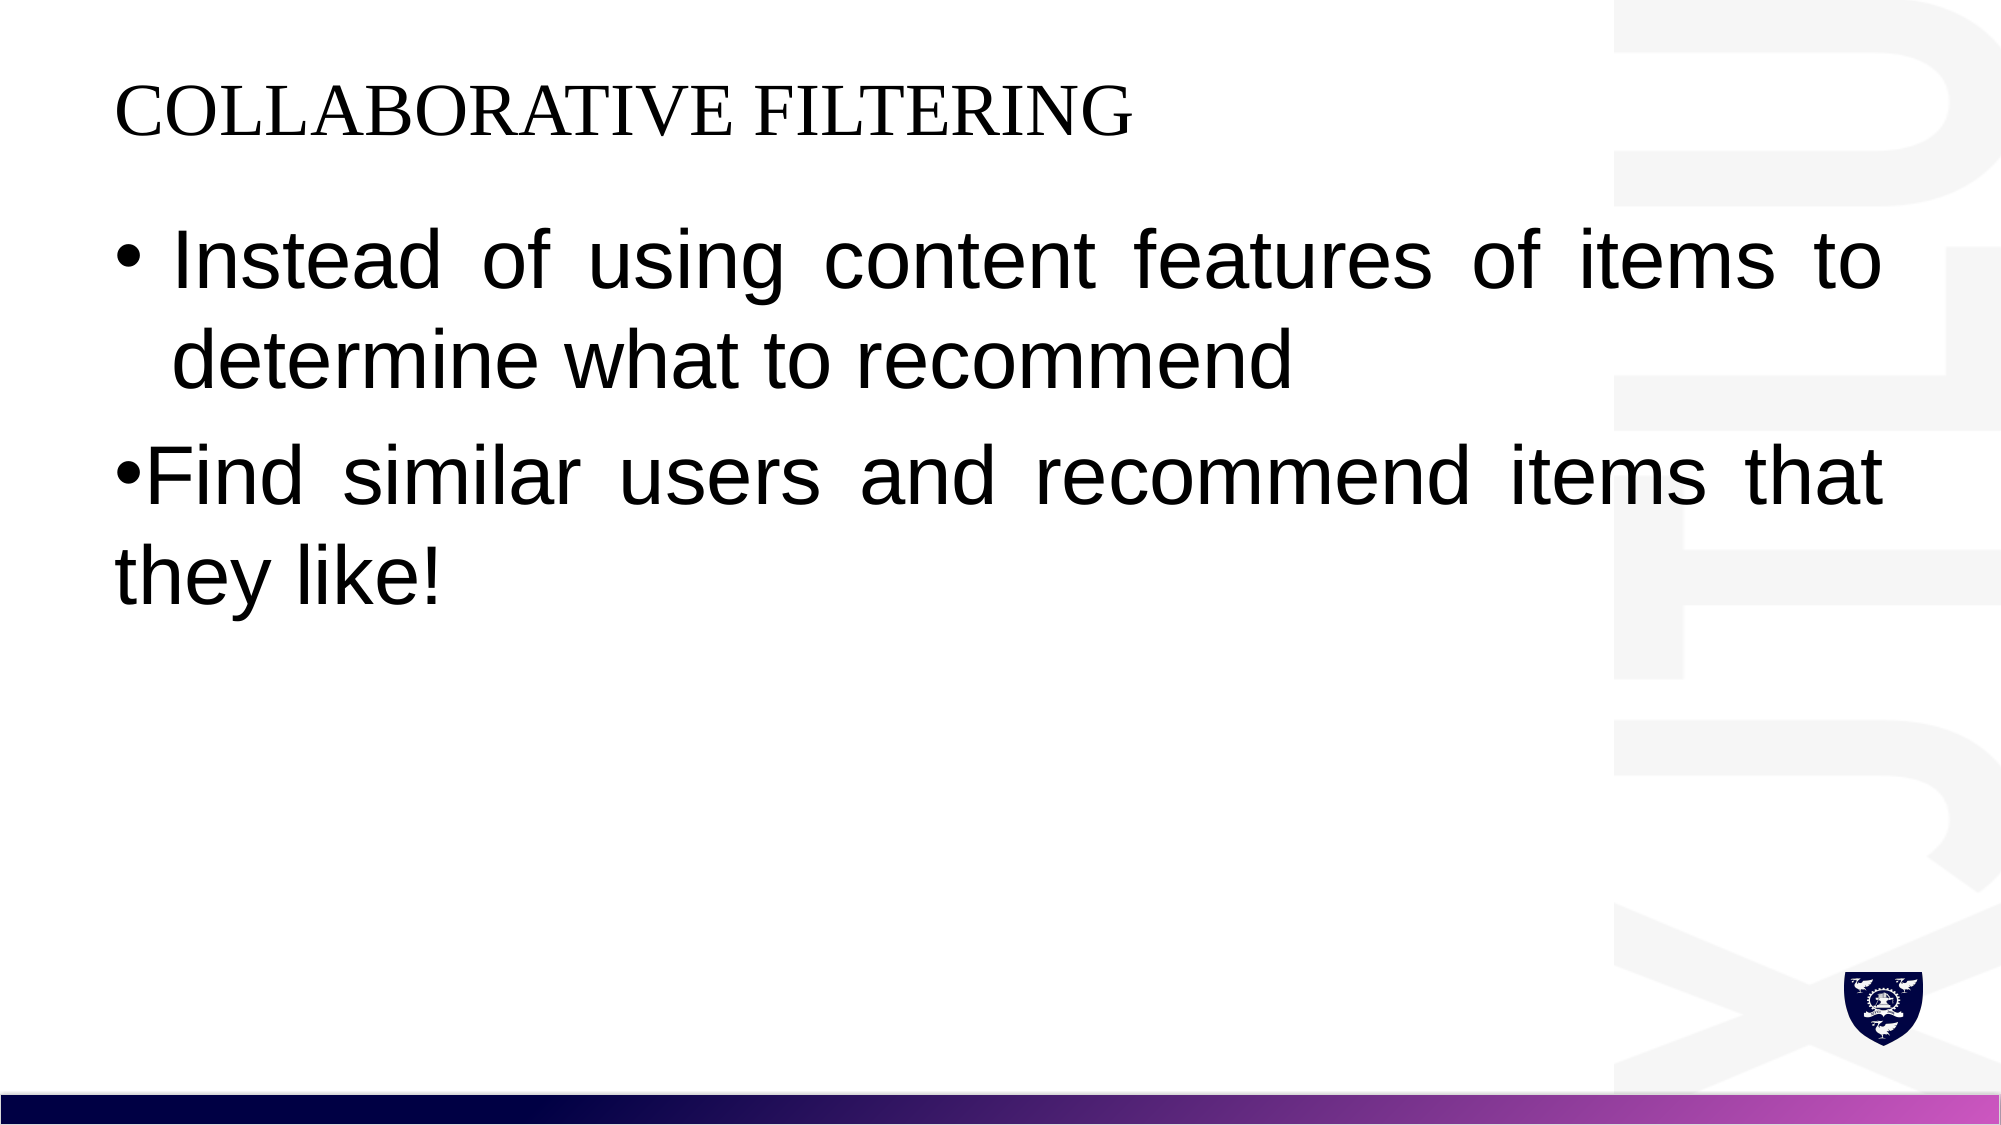

# Collaborative filtering
Instead of using content features of items to determine what to recommend
Find similar users and recommend items that they like!